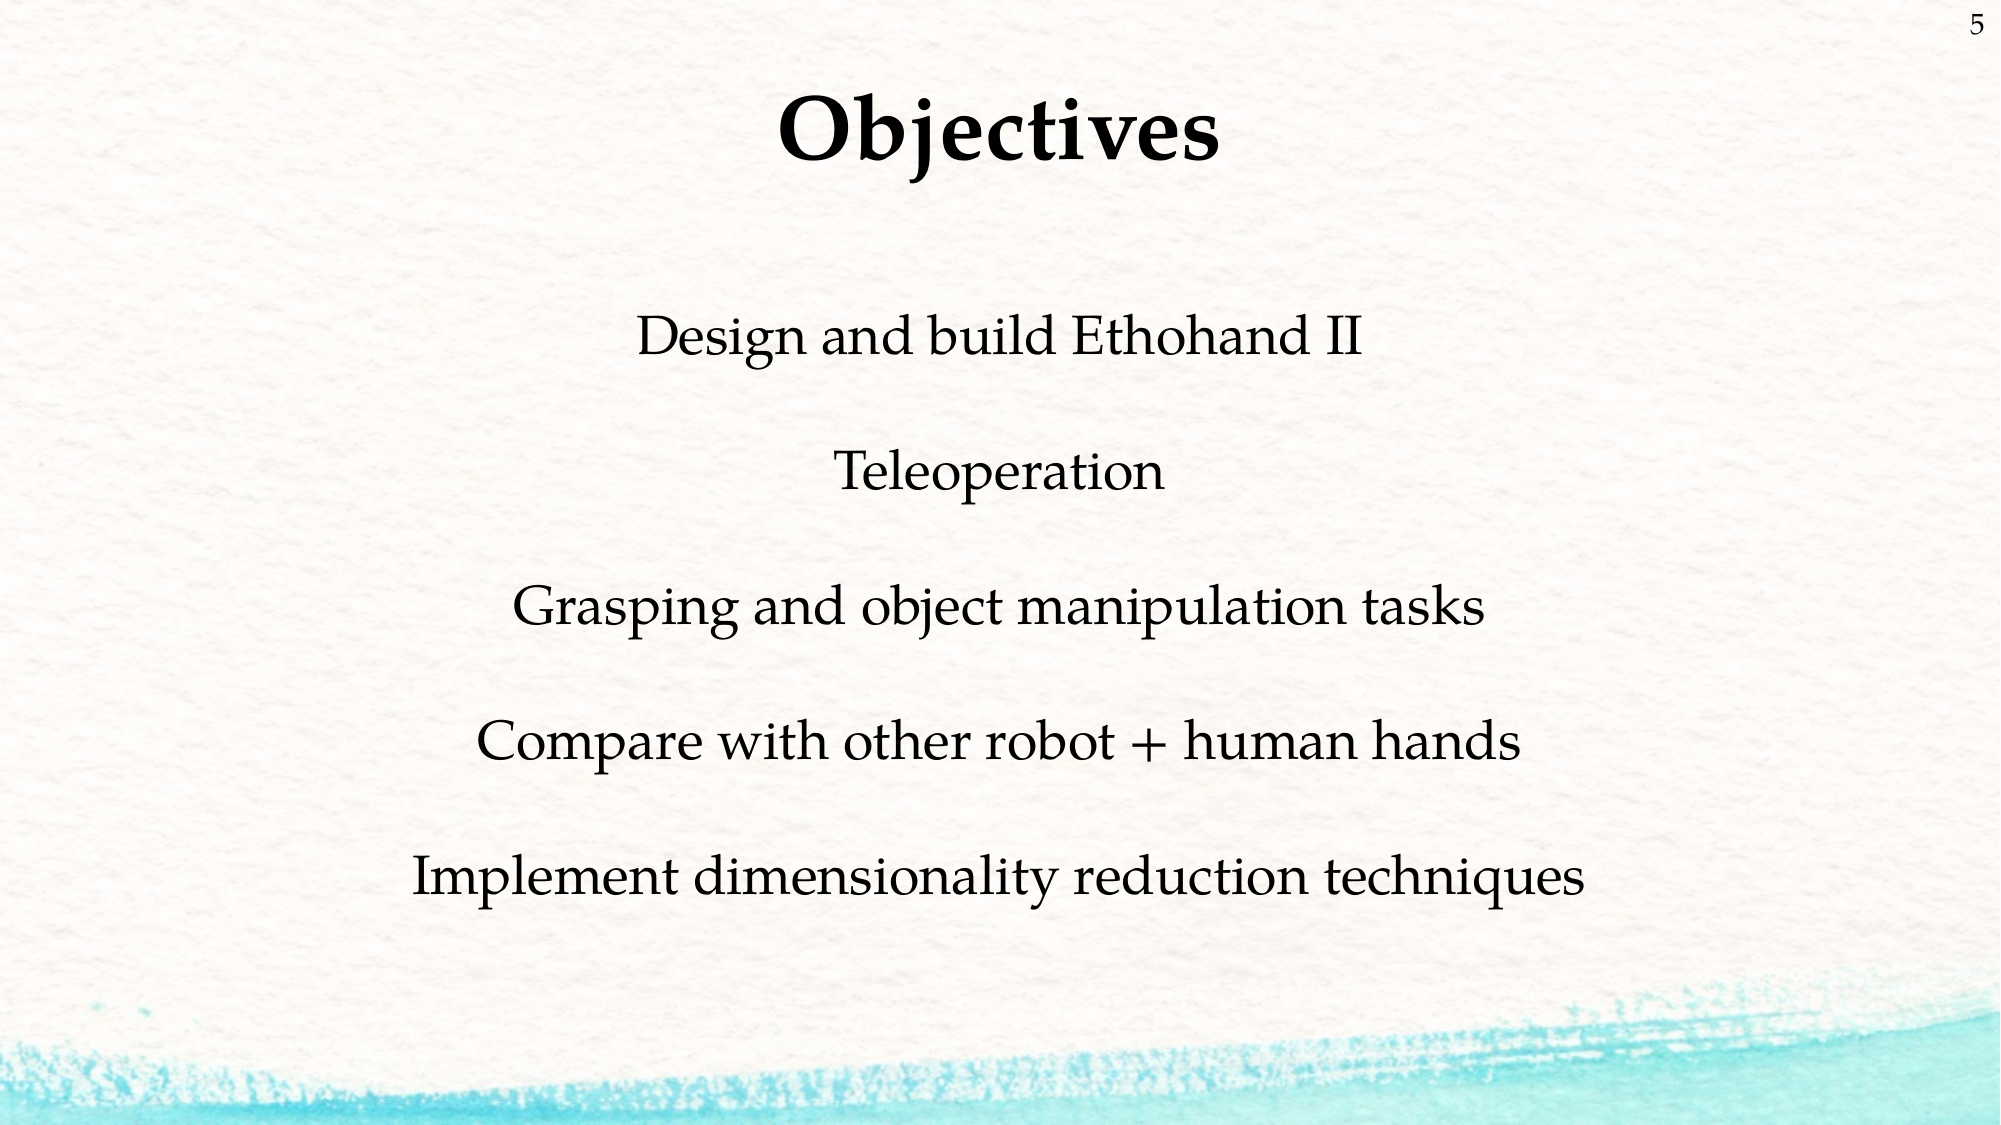

5
# Objectives
Design and build Ethohand II
Teleoperation
Grasping and object manipulation tasks
Compare with other robot + human hands
Implement dimensionality reduction techniques